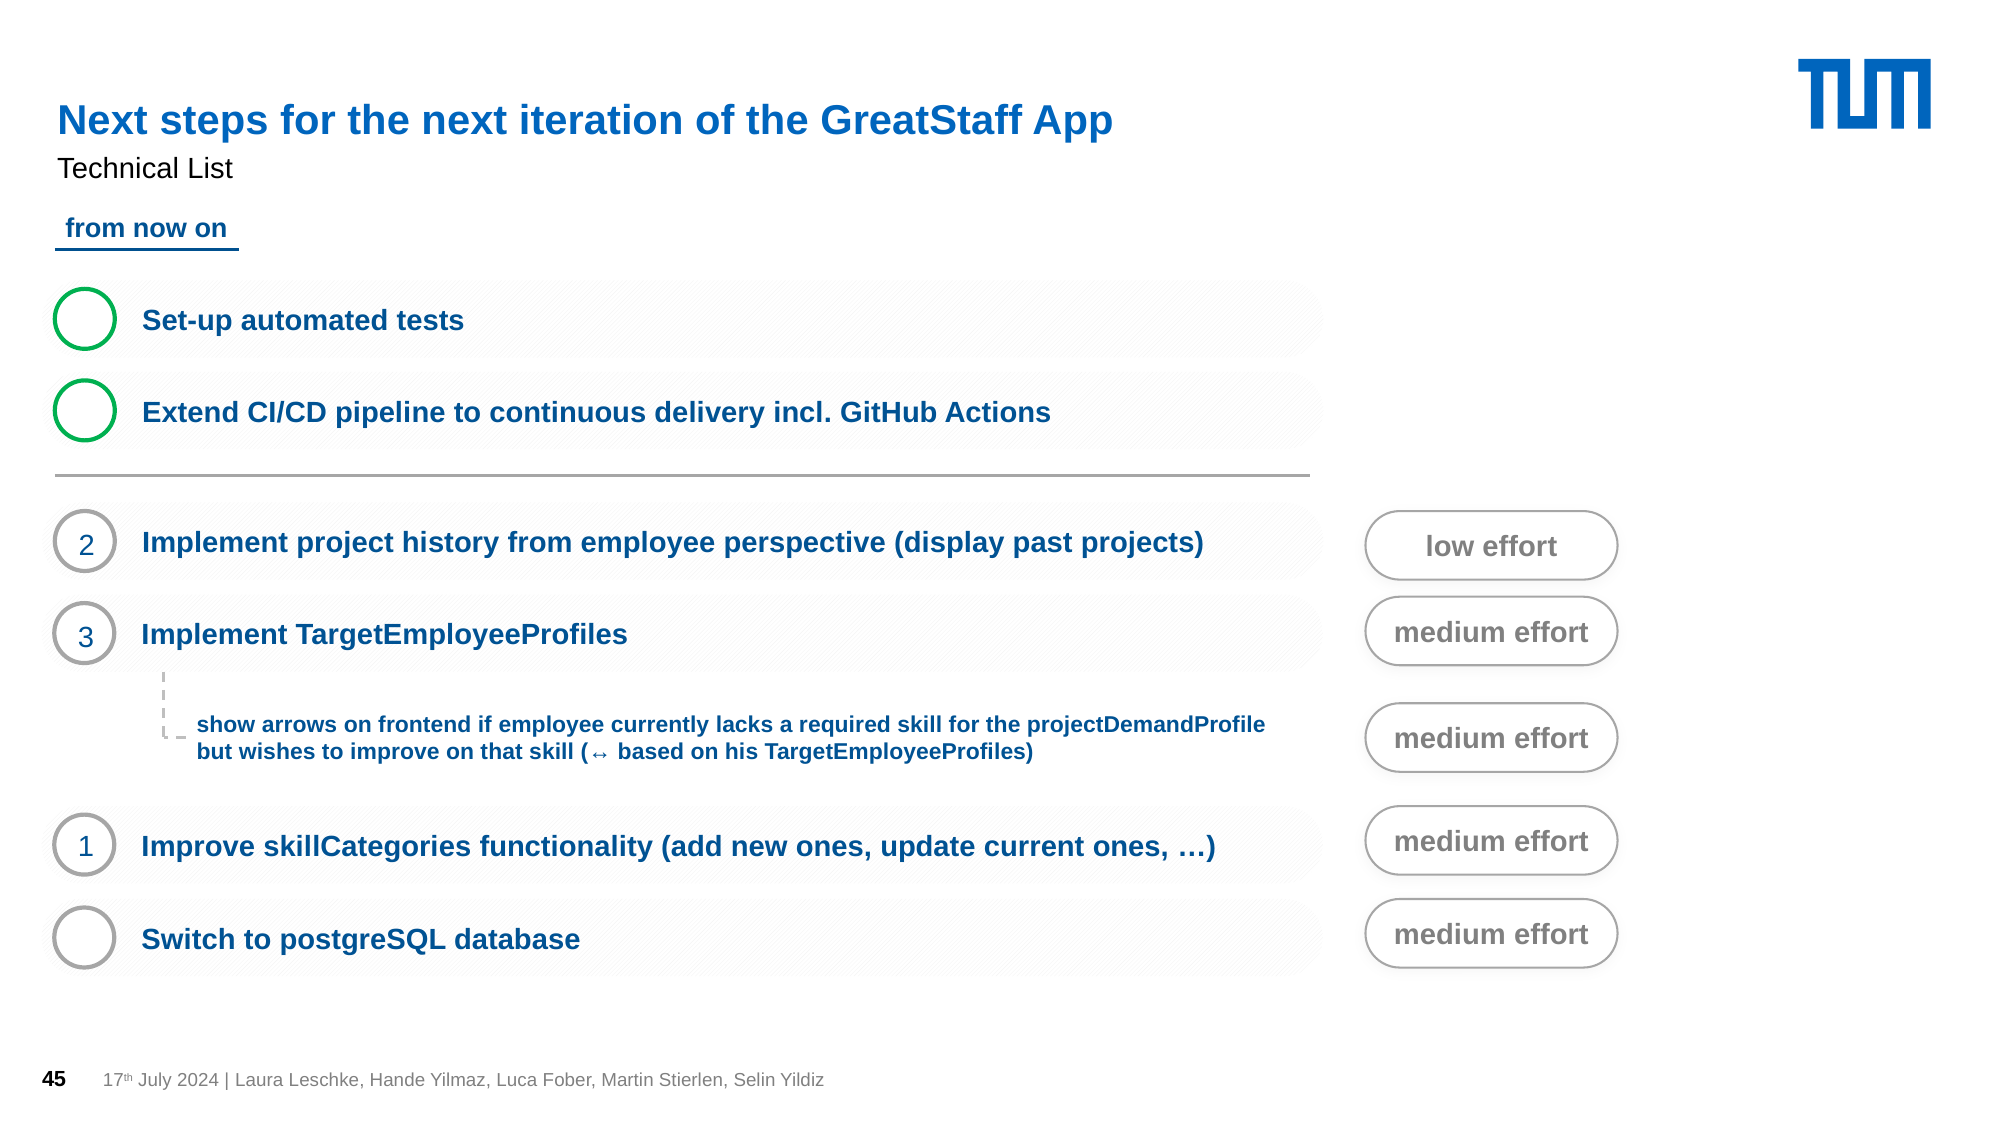

# Next steps for the next iteration of the GreatStaff App
Technical List
from now on
Set-up automated tests

Extend CI/CD pipeline to continuous delivery incl. GitHub Actions

Implement project history from employee perspective (display past projects)
2
low effort
Implement TargetEmployeeProfiles
3
medium effort
show arrows on frontend if employee currently lacks a required skill for the projectDemandProfile but wishes to improve on that skill (↔ based on his TargetEmployeeProfiles)
medium effort
Improve skillCategories functionality (add new ones, update current ones, …)
1
medium effort
Switch to postgreSQL database

medium effort